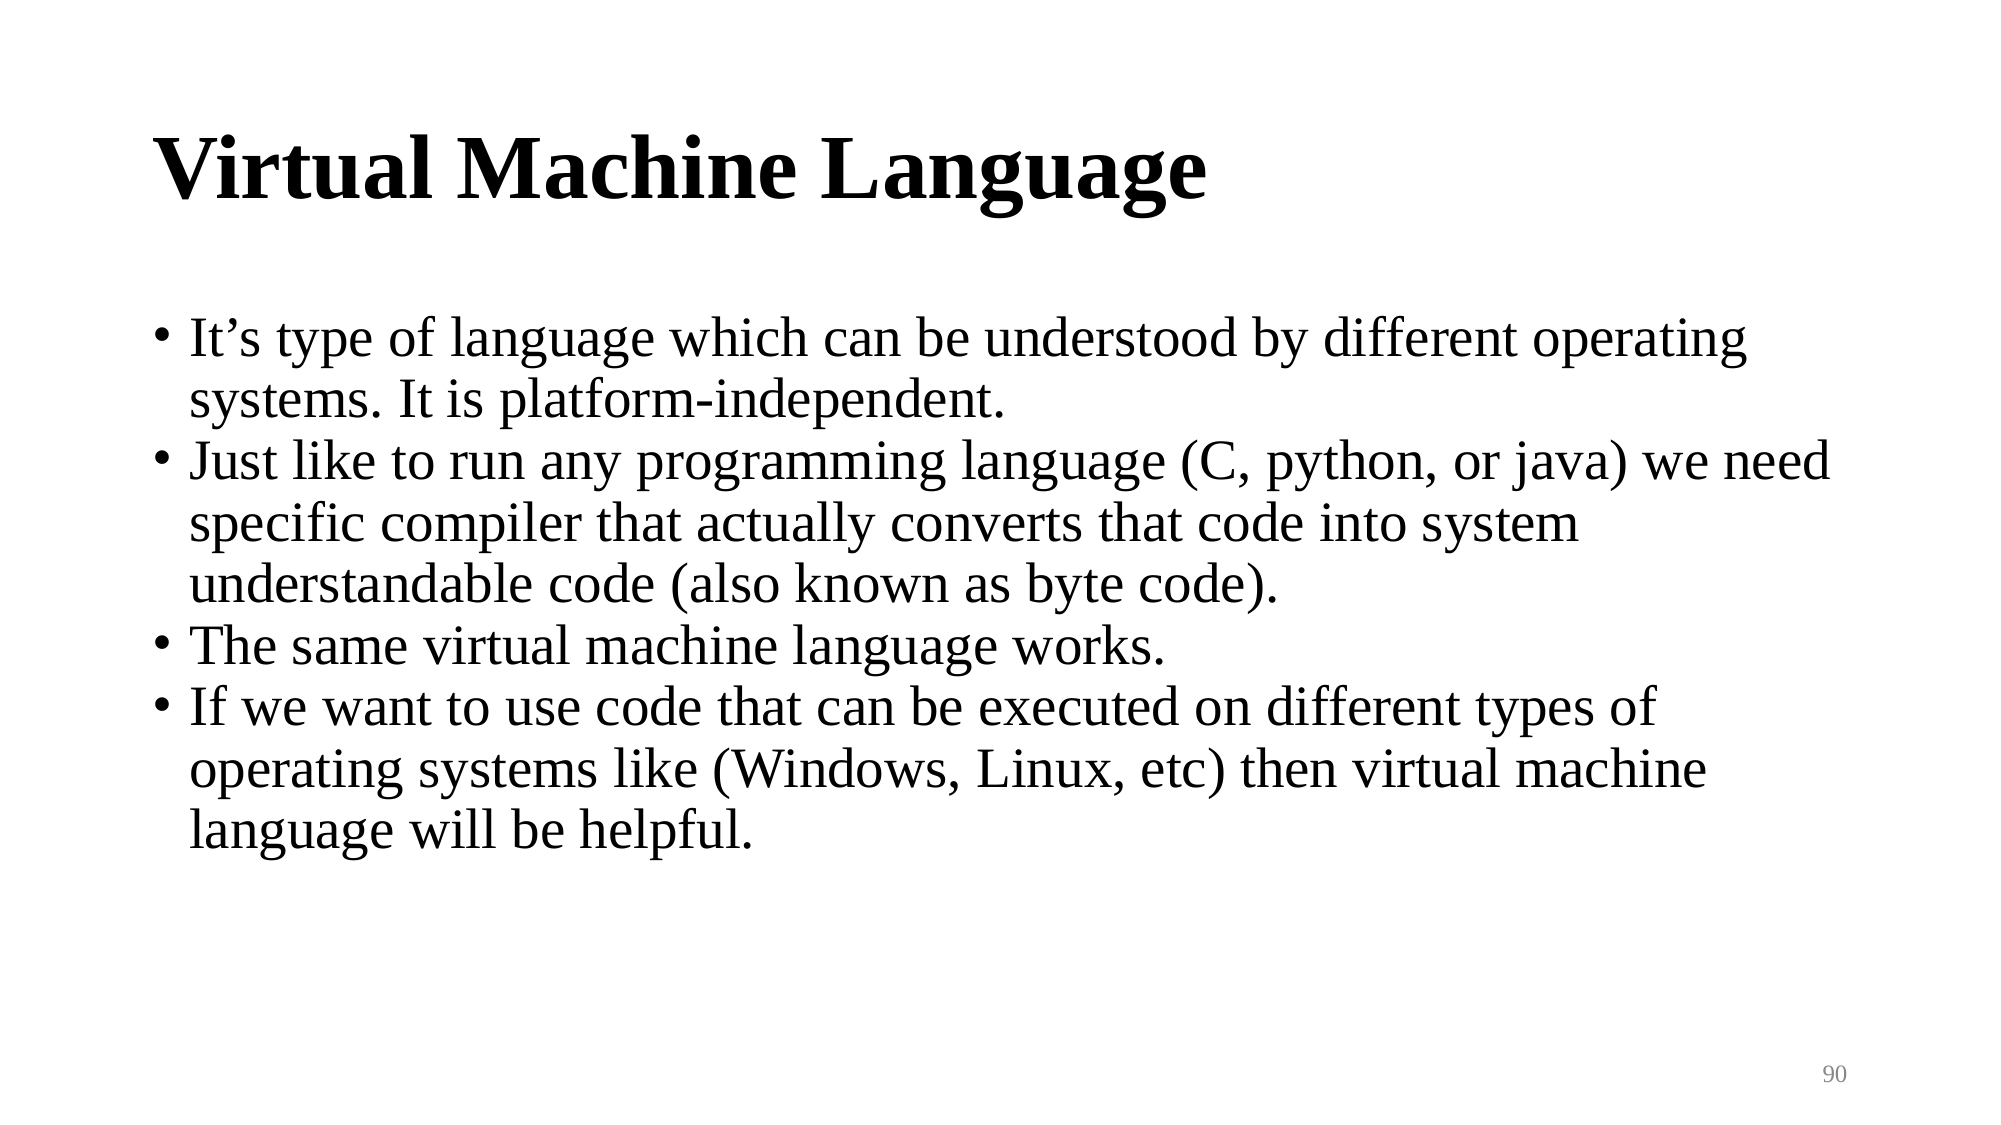

# Virtual Machine Language
It’s type of language which can be understood by different operating systems. It is platform-independent.
Just like to run any programming language (C, python, or java) we need specific compiler that actually converts that code into system understandable code (also known as byte code).
The same virtual machine language works.
If we want to use code that can be executed on different types of operating systems like (Windows, Linux, etc) then virtual machine language will be helpful.

90